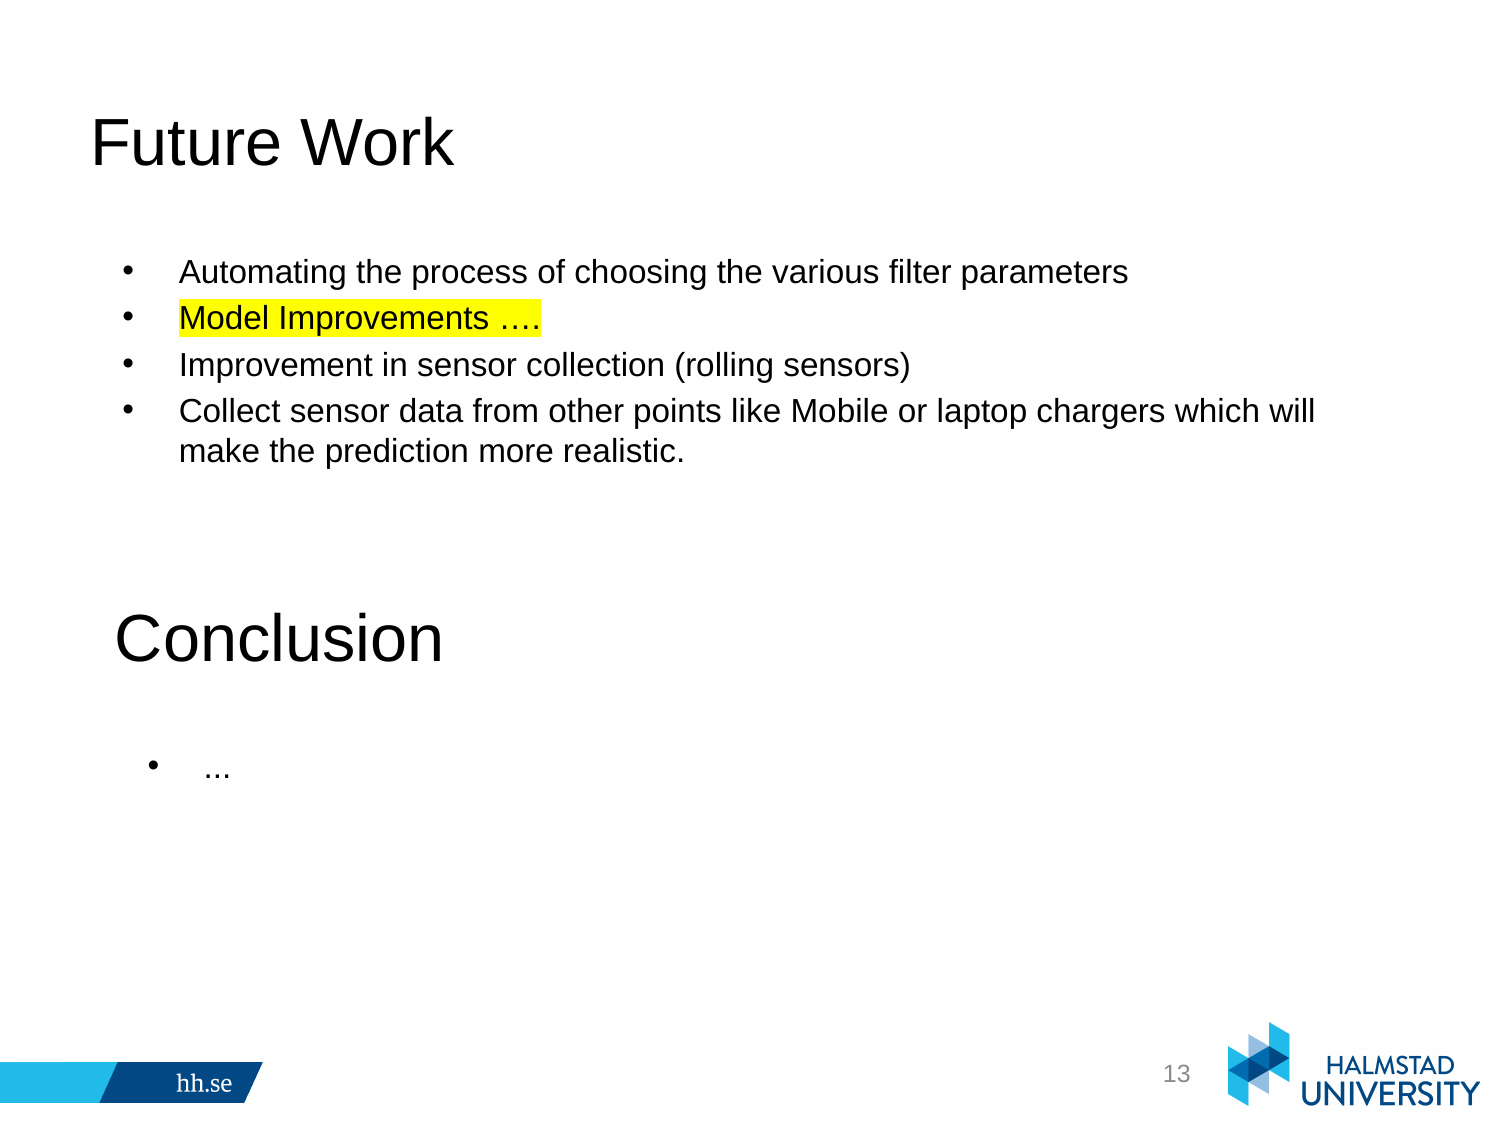

# Future Work
Automating the process of choosing the various filter parameters
Model Improvements ….
Improvement in sensor collection (rolling sensors)
Collect sensor data from other points like Mobile or laptop chargers which will make the prediction more realistic.

Conclusion
...

13